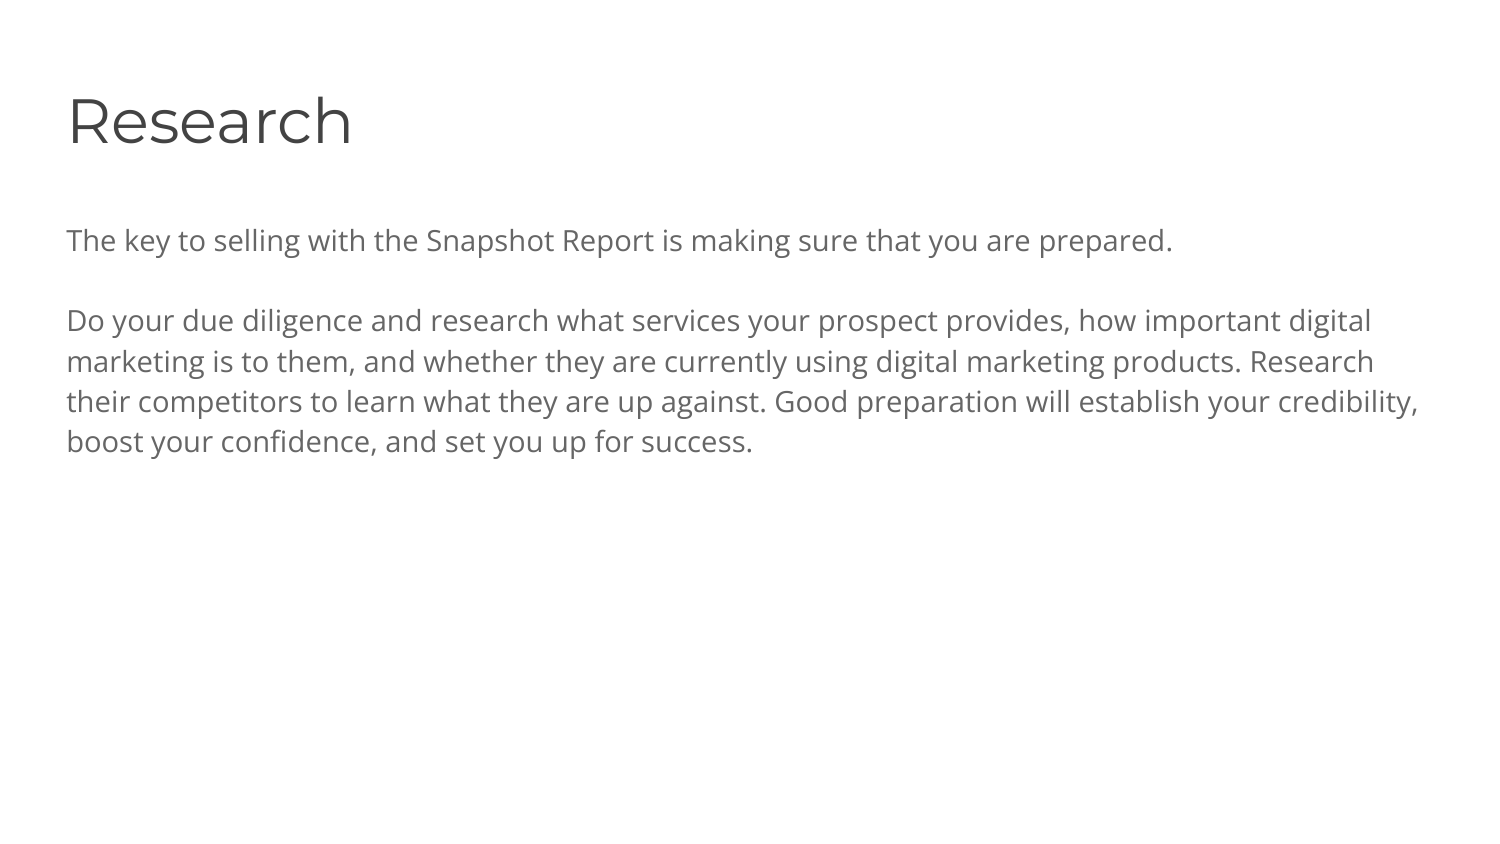

Research

The key to selling with the Snapshot Report is making sure that you are prepared.

Do your due diligence and research what services your prospect provides, how important digital marketing is to them, and whether they are currently using digital marketing products. Research their competitors to learn what they are up against. Good preparation will establish your credibility, boost your confidence, and set you up for success.